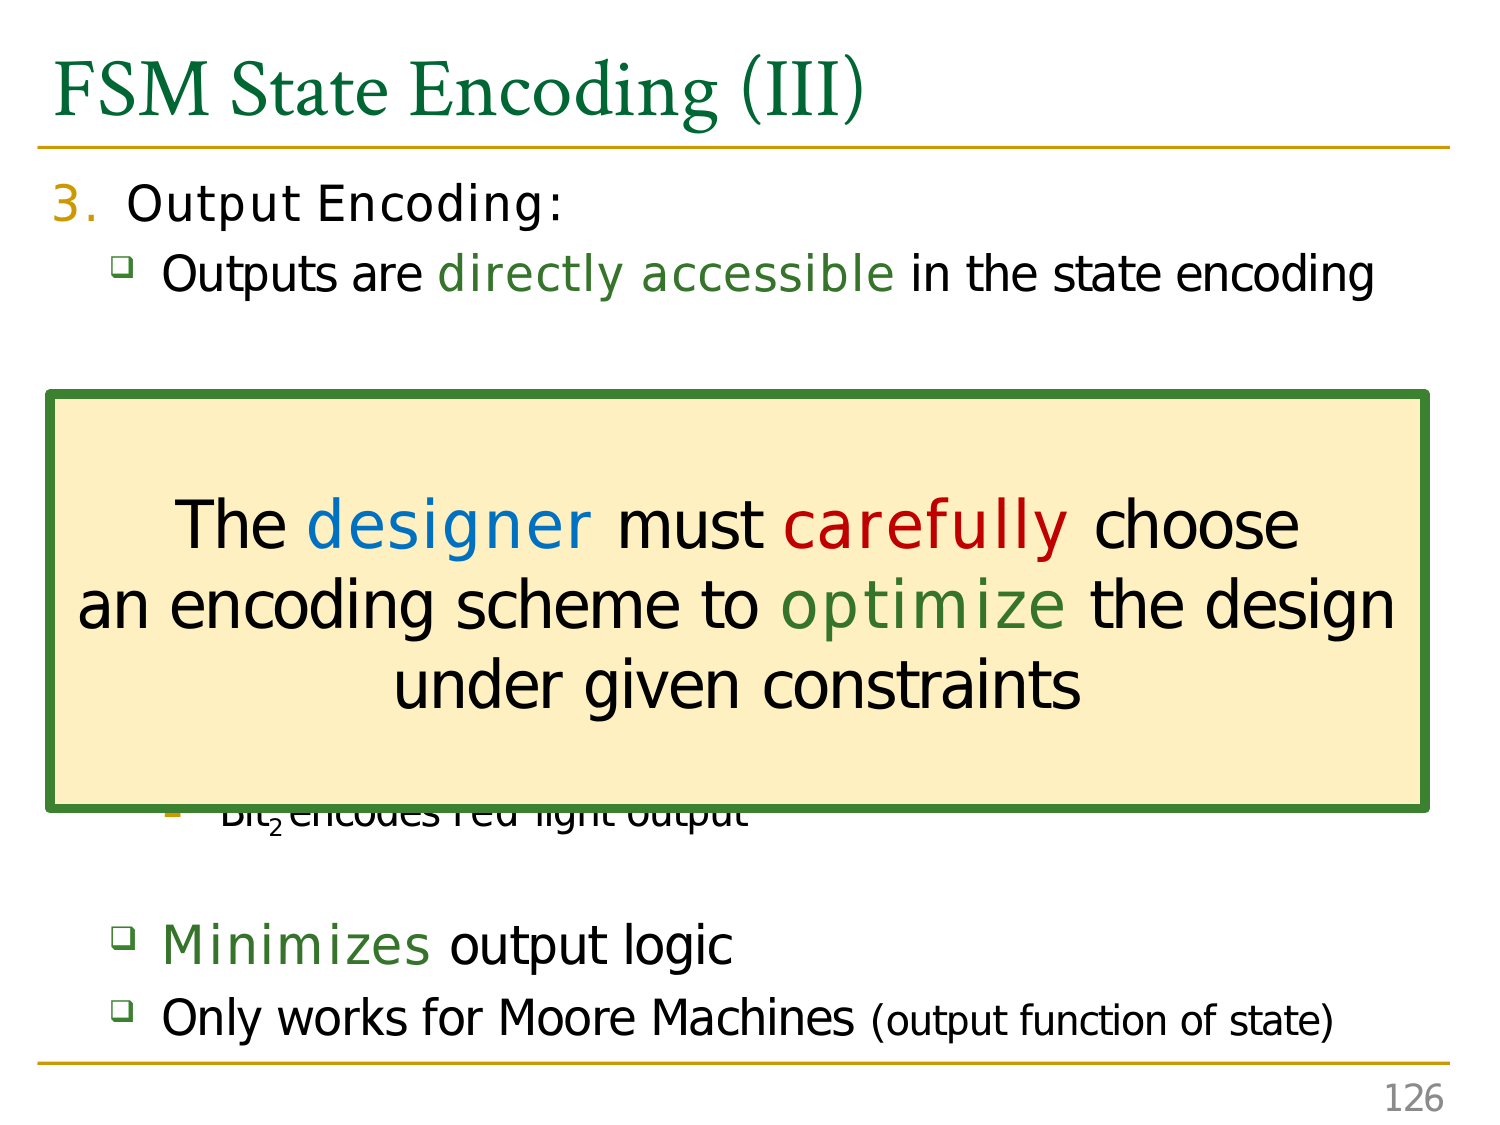

# FSM State Encoding (III)
Output Encoding:
Outputs are directly accessible in the state encoding

For example, since we have 3 outputs (light color), encode state with 3 bits, where each bit represents a color
Example states: 001, 010, 100, 110
Bit0 encodes green light output,
Bit1 encodes yellow light output
Bit2 encodes red light output

Minimizes output logic
Only works for Moore Machines (output function of state)

The designer must carefully choose
an encoding scheme to optimize the design under given constraints

126